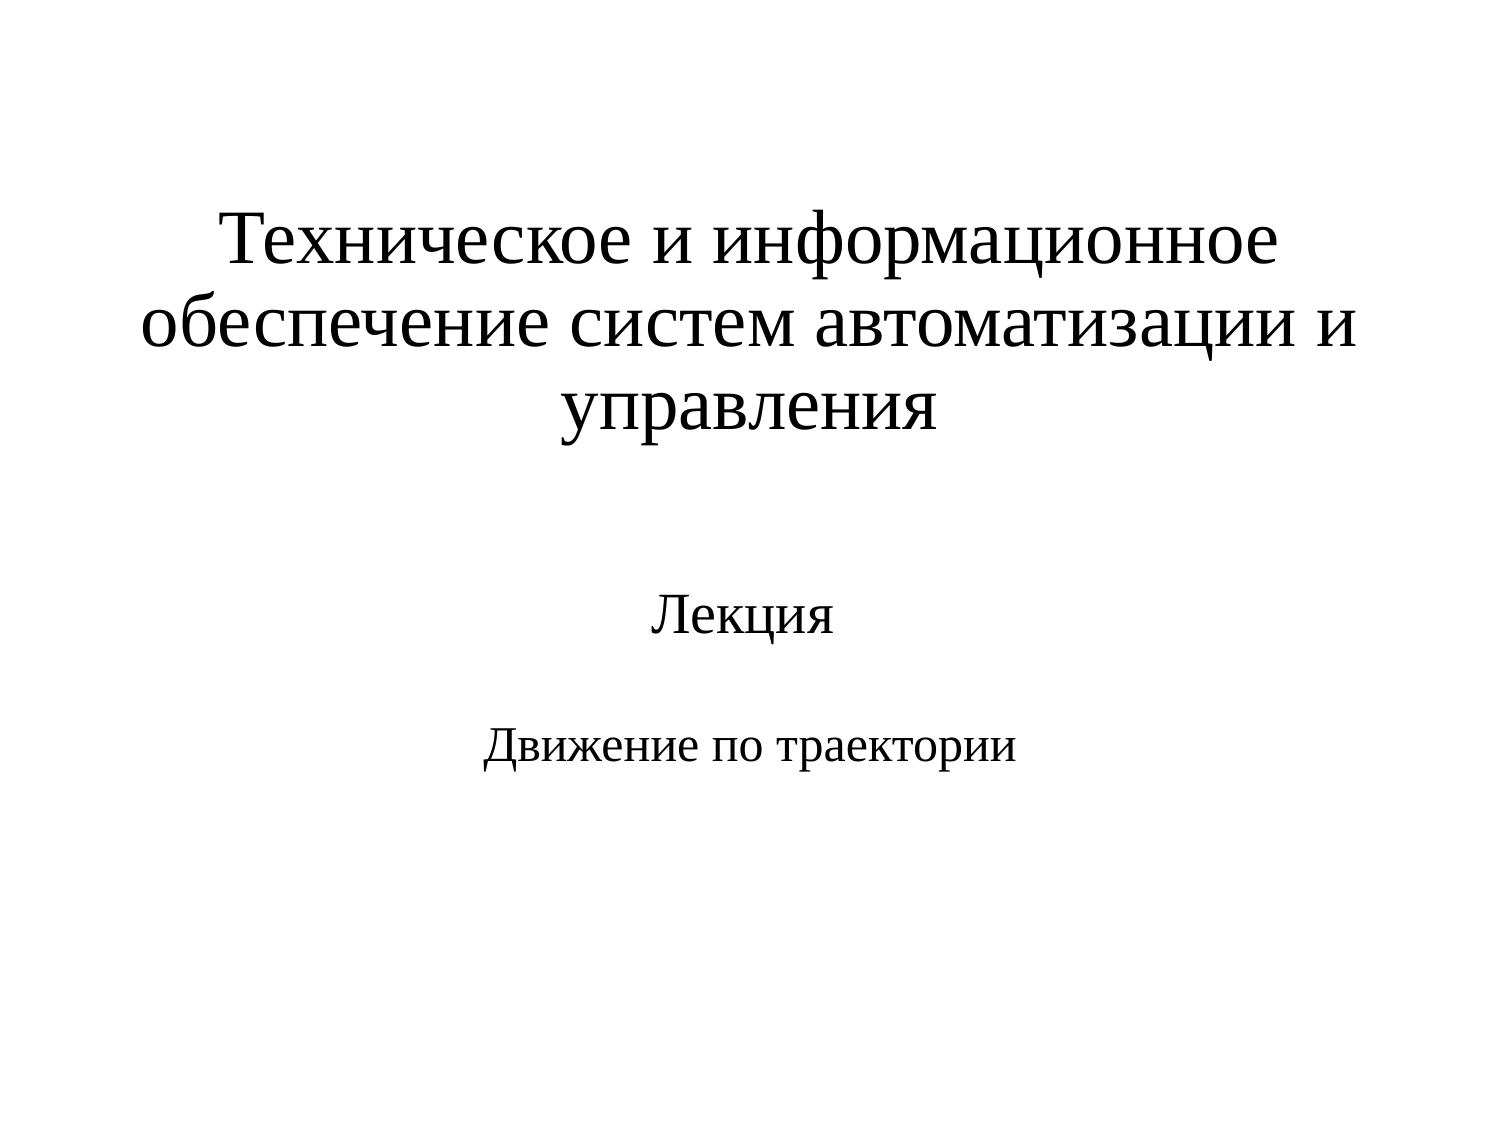

# Техническое и информационное обеспечение систем автоматизации и управления

Лекция

Движение по траектории